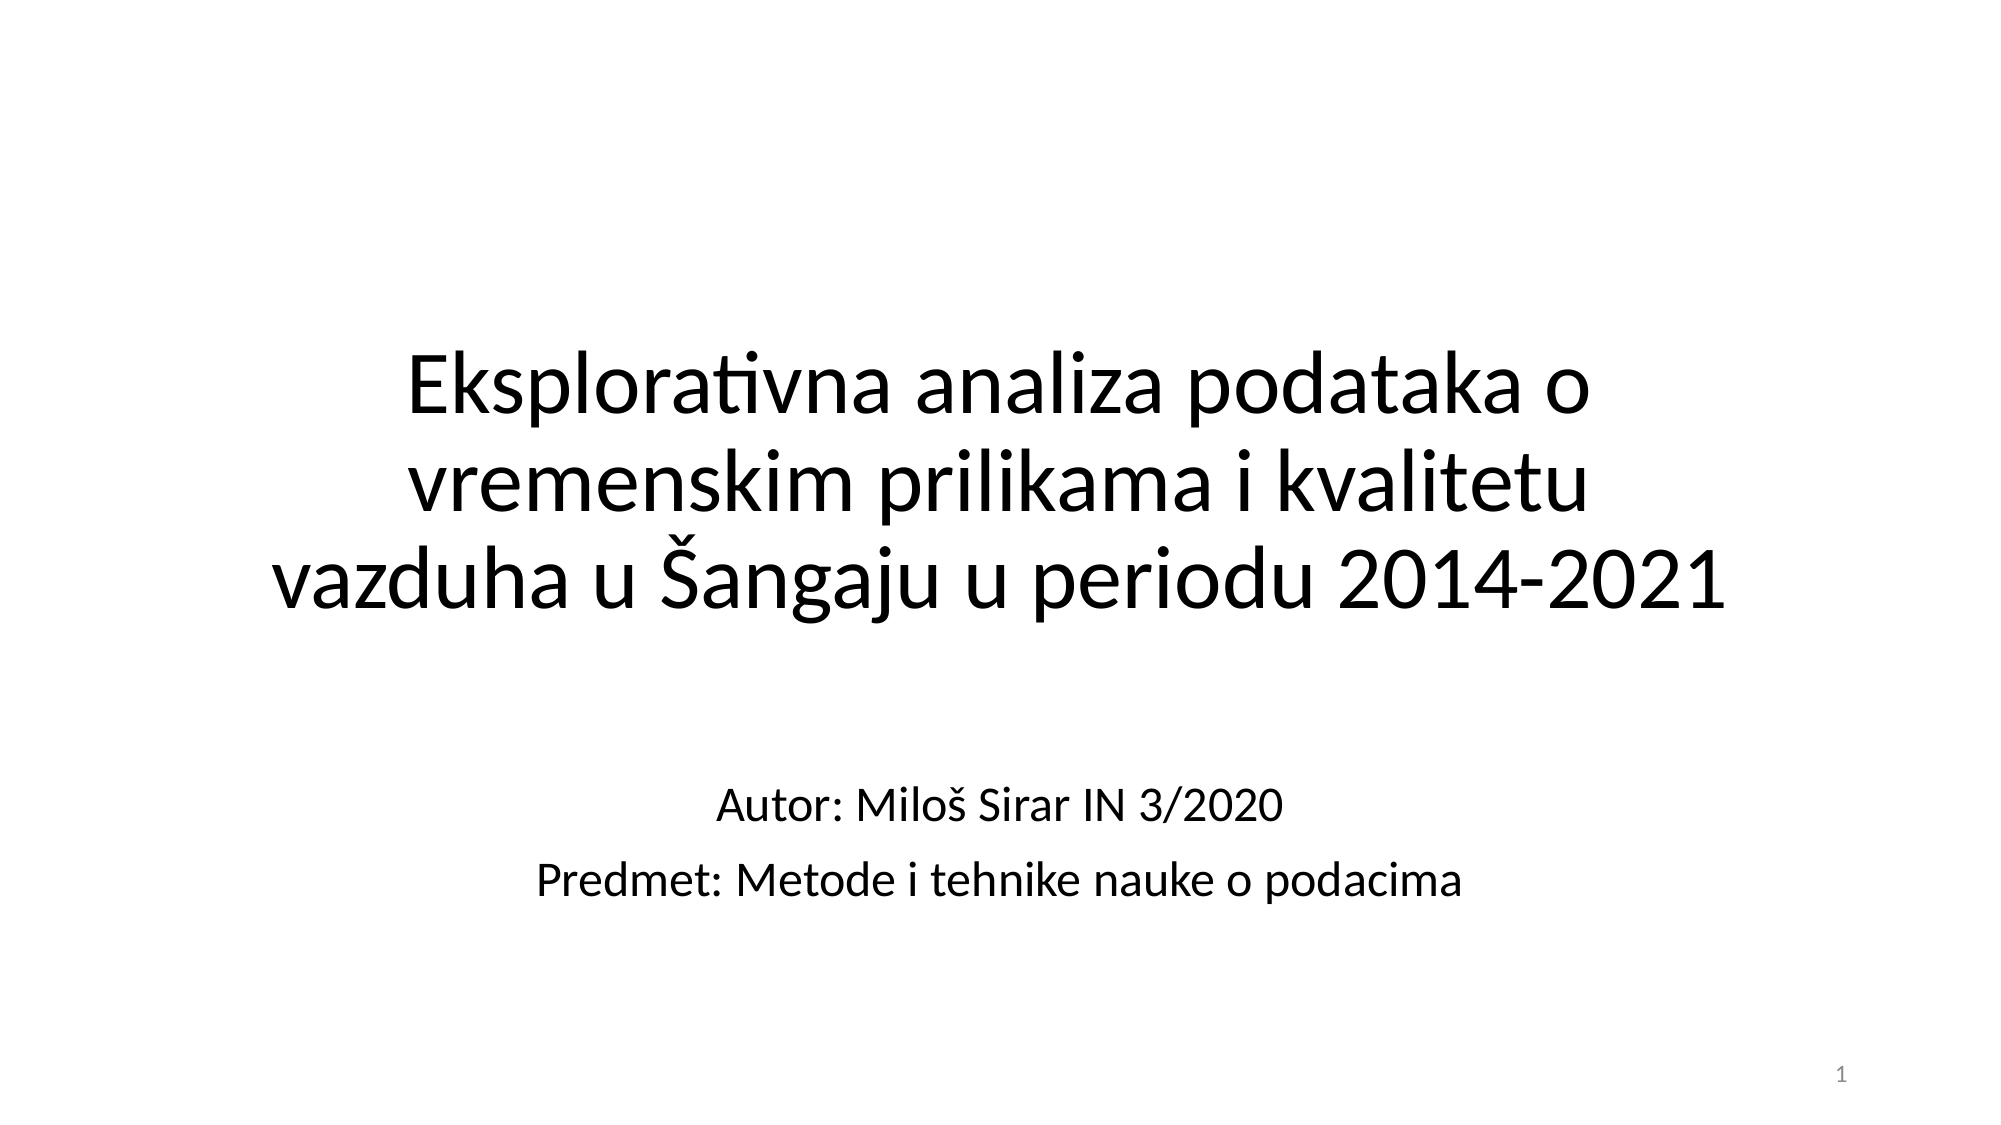

# Eksplorativna analiza podataka o vremenskim prilikama i kvalitetu vazduha u Šangaju u periodu 2014-2021
Autor: Miloš Sirar IN 3/2020
Predmet: Metode i tehnike nauke o podacima
1